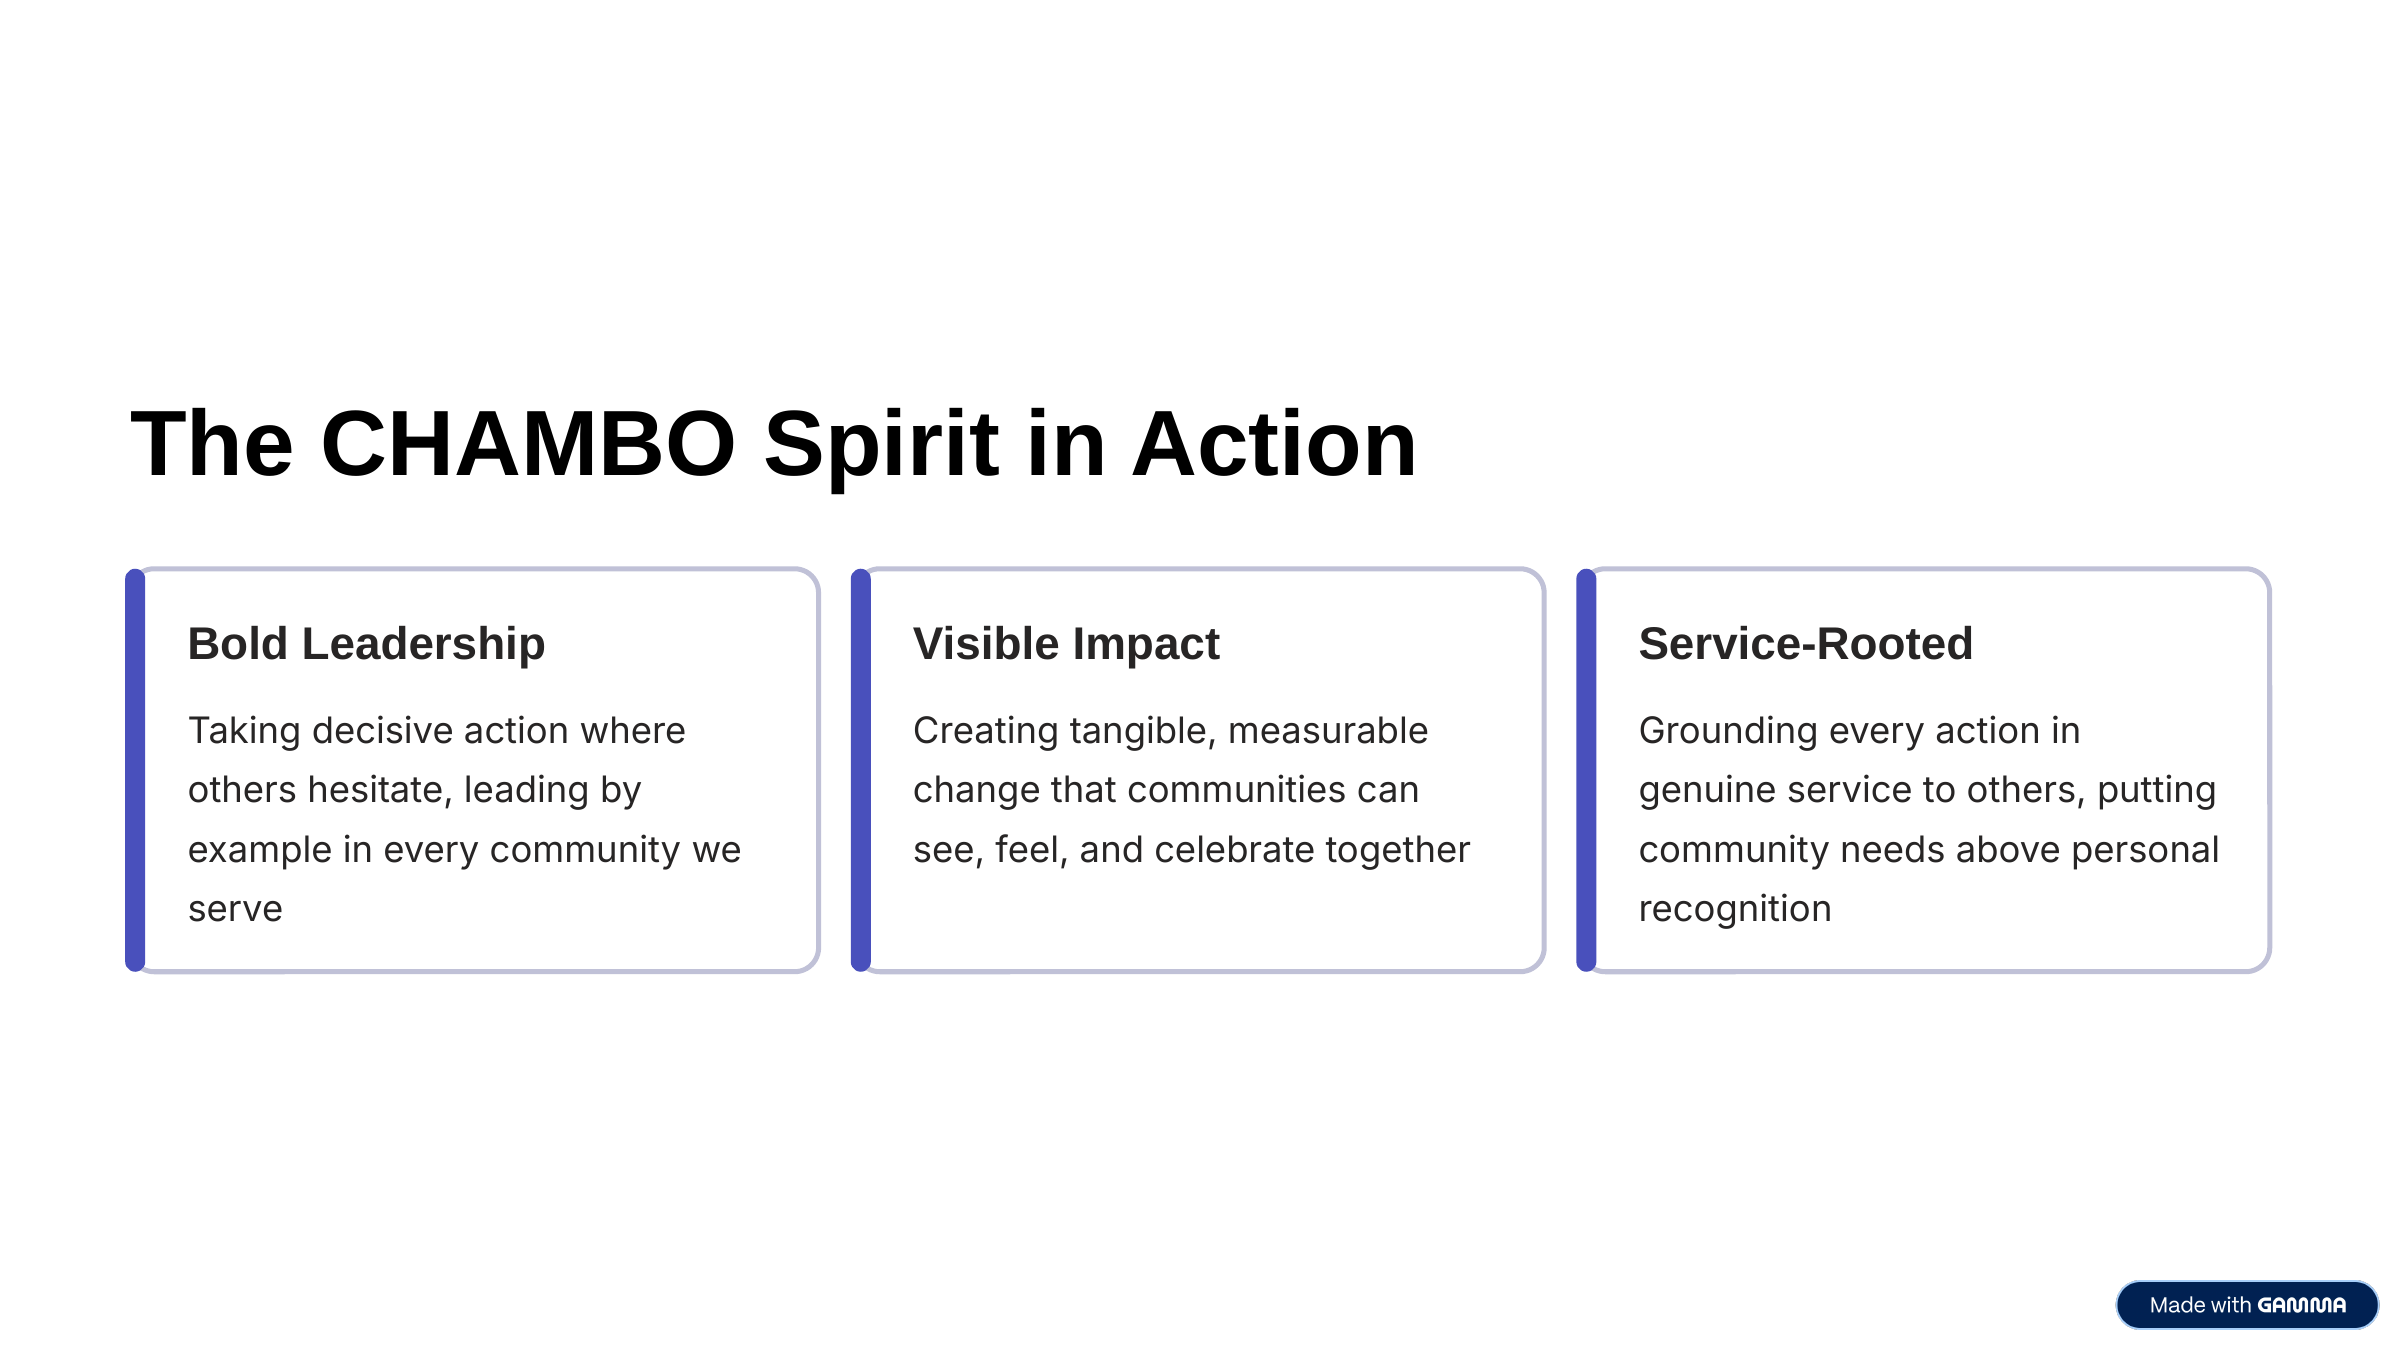

The CHAMBO Spirit in Action

Bold Leadership
Visible Impact
Service-Rooted
Taking decisive action where others hesitate, leading by example in every community we serve
Creating tangible, measurable change that communities can see, feel, and celebrate together
Grounding every action in genuine service to others, putting community needs above personal recognition